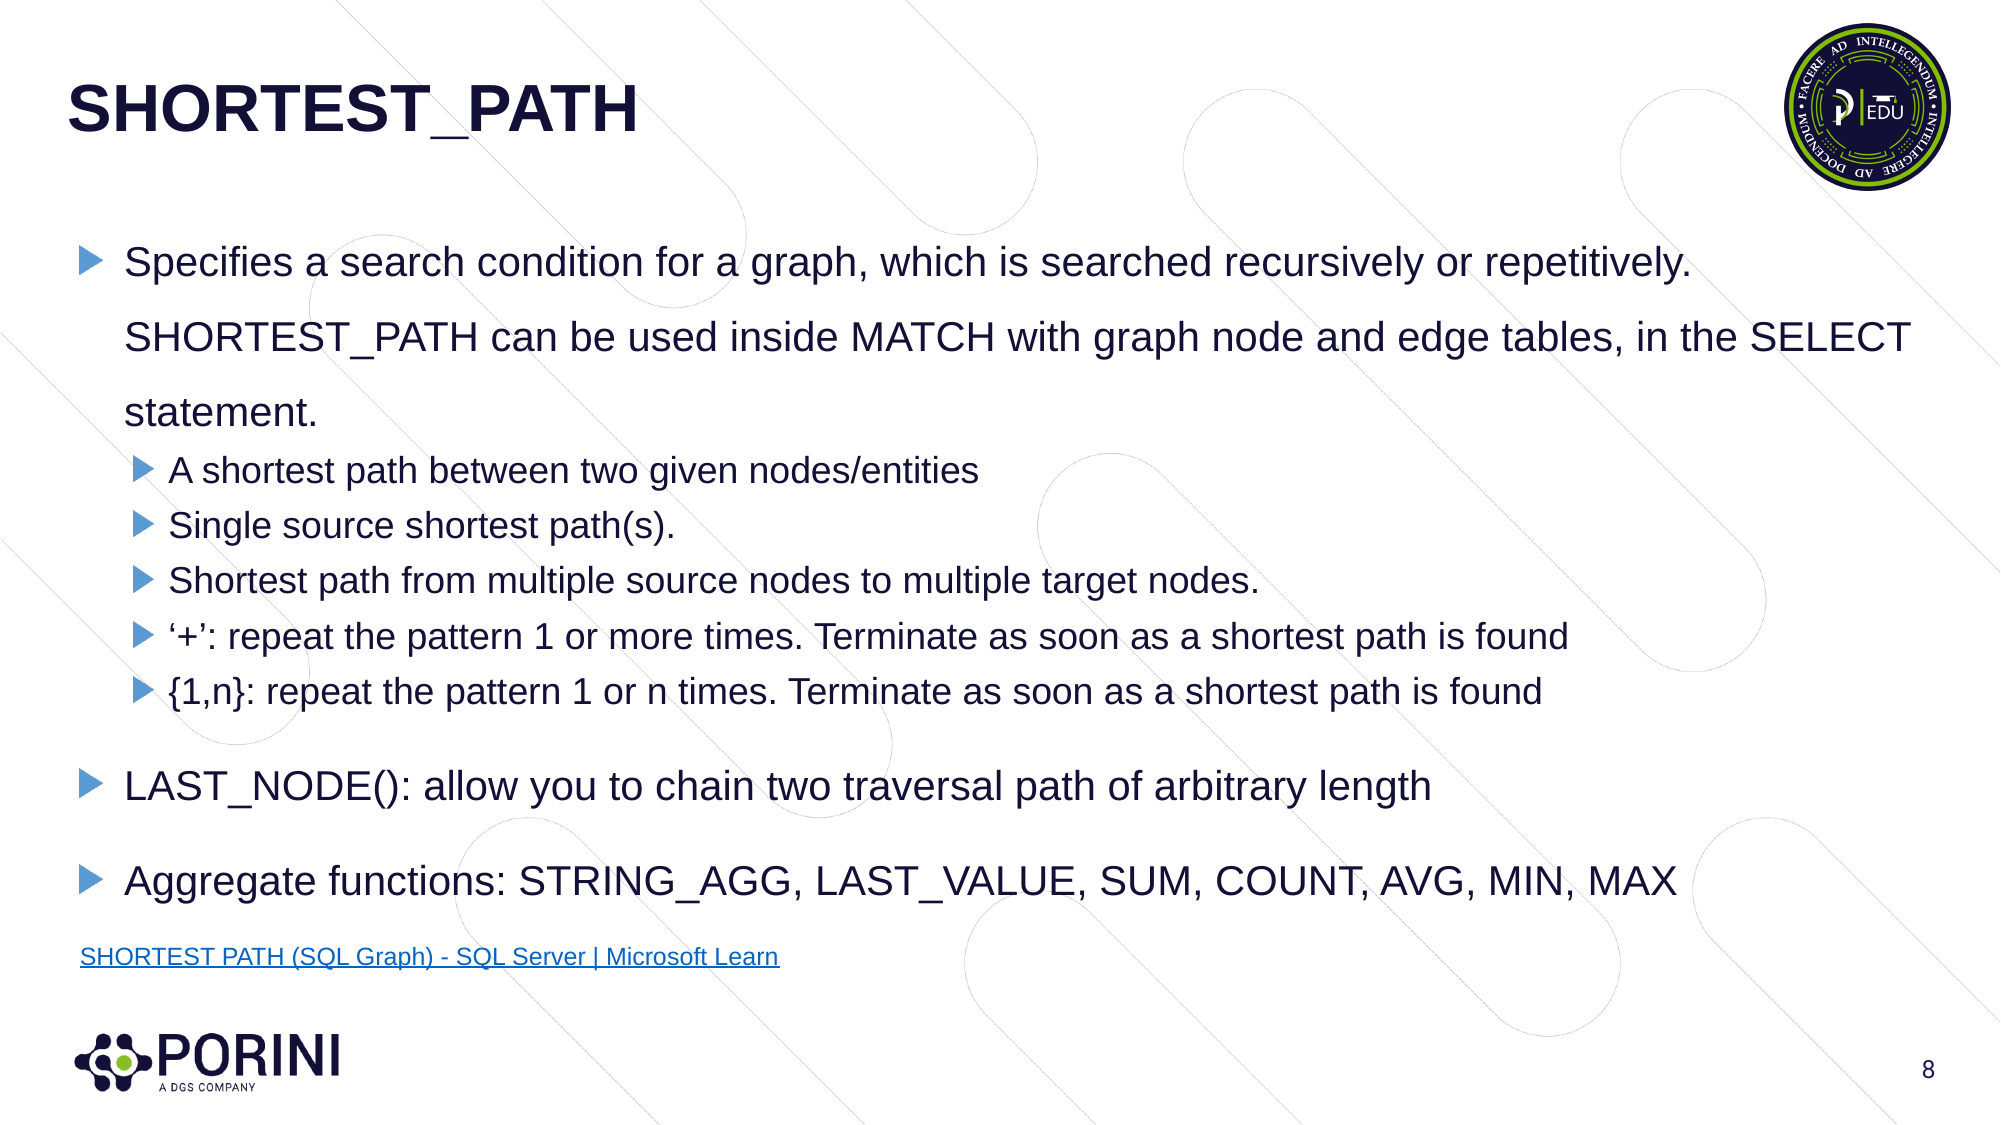

# SHORTEST_PATH
Specifies a search condition for a graph, which is searched recursively or repetitively. SHORTEST_PATH can be used inside MATCH with graph node and edge tables, in the SELECT statement.
A shortest path between two given nodes/entities
Single source shortest path(s).
Shortest path from multiple source nodes to multiple target nodes.
‘+’: repeat the pattern 1 or more times. Terminate as soon as a shortest path is found
{1,n}: repeat the pattern 1 or n times. Terminate as soon as a shortest path is found
LAST_NODE(): allow you to chain two traversal path of arbitrary length
Aggregate functions: STRING_AGG, LAST_VALUE, SUM, COUNT, AVG, MIN, MAX
SHORTEST PATH (SQL Graph) - SQL Server | Microsoft Learn
8